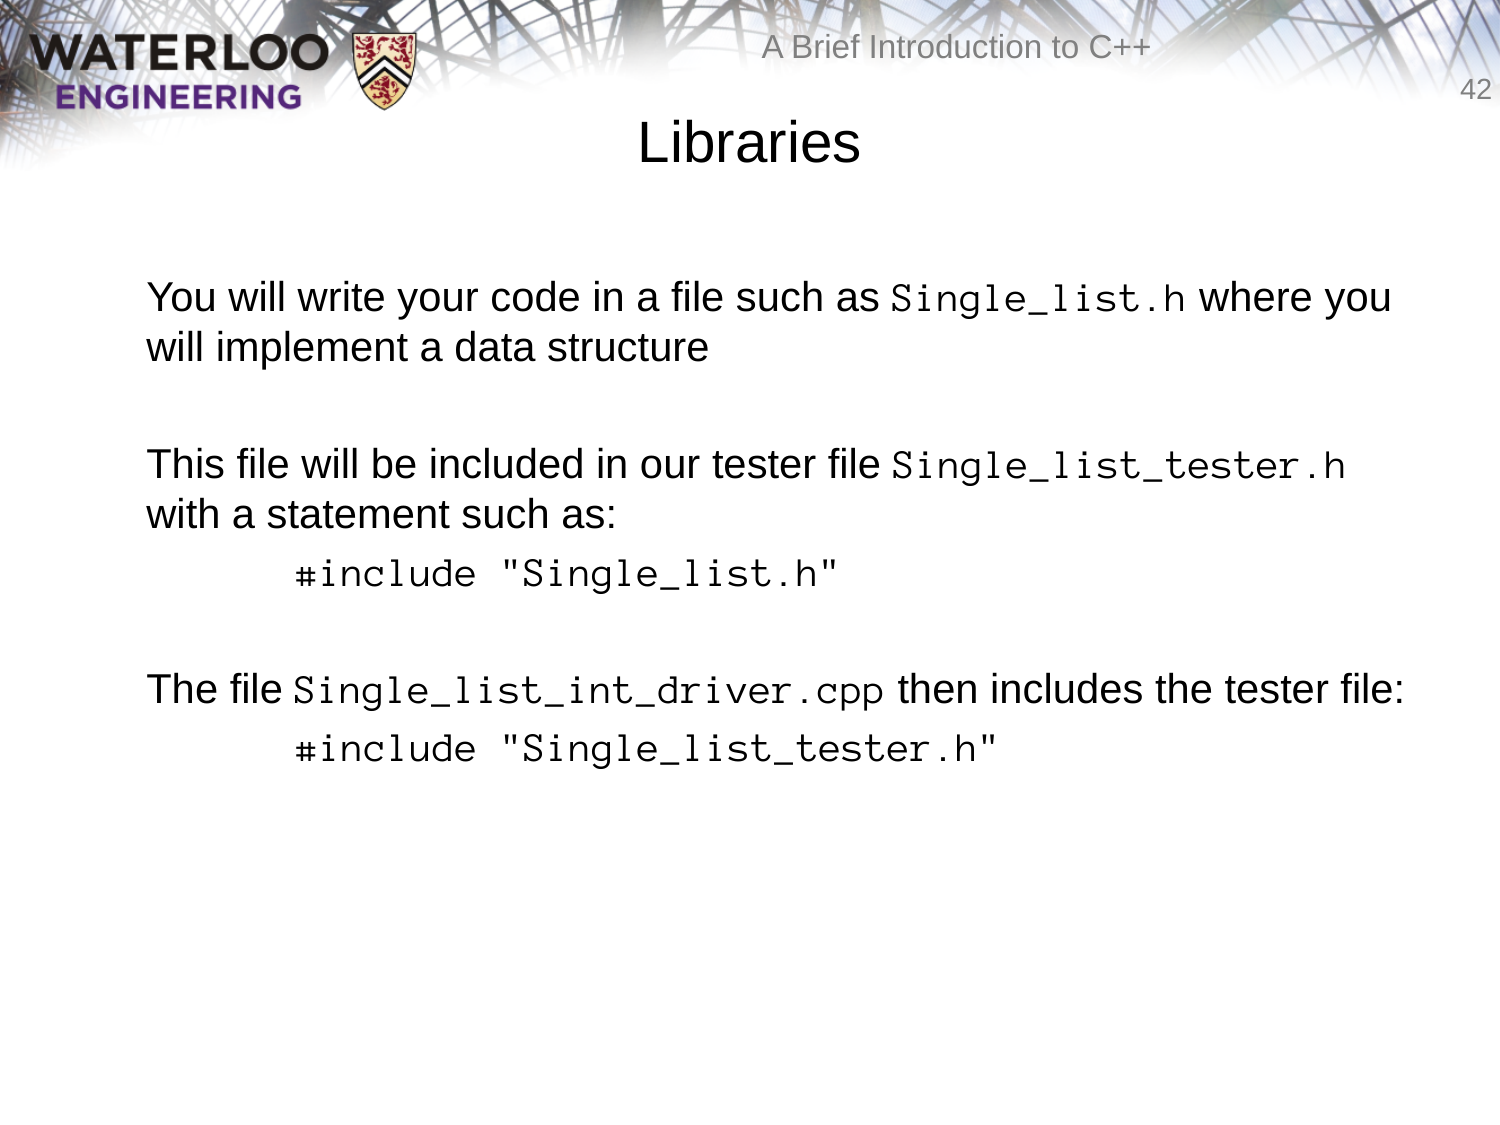

# Libraries
	You will write your code in a file such as Single_list.h where you will implement a data structure

	This file will be included in our tester file Single_list_tester.h with a statement such as:
		#include "Single_list.h"

	The file Single_list_int_driver.cpp then includes the tester file:
		#include "Single_list_tester.h"